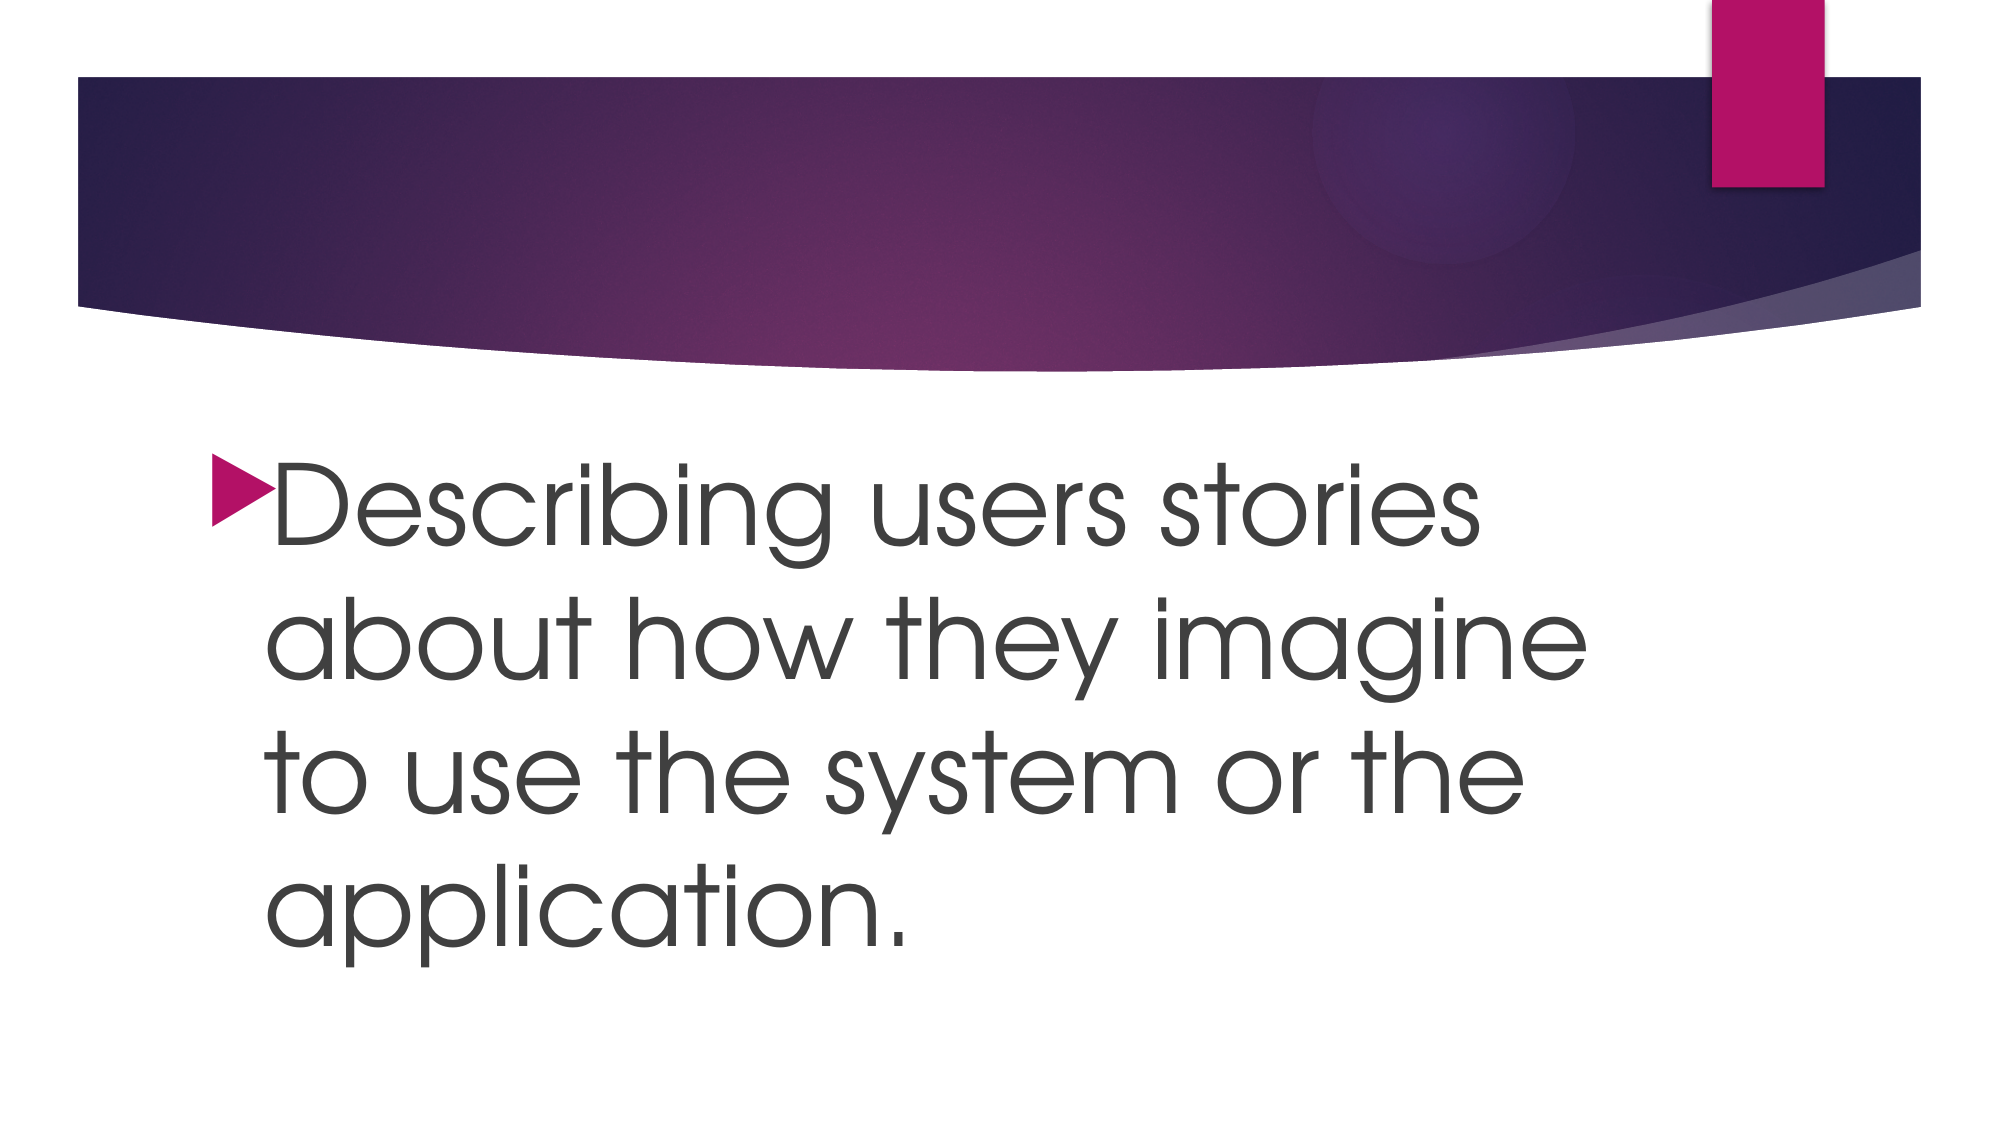

#
Describing users stories about how they imagine to use the system or the application.